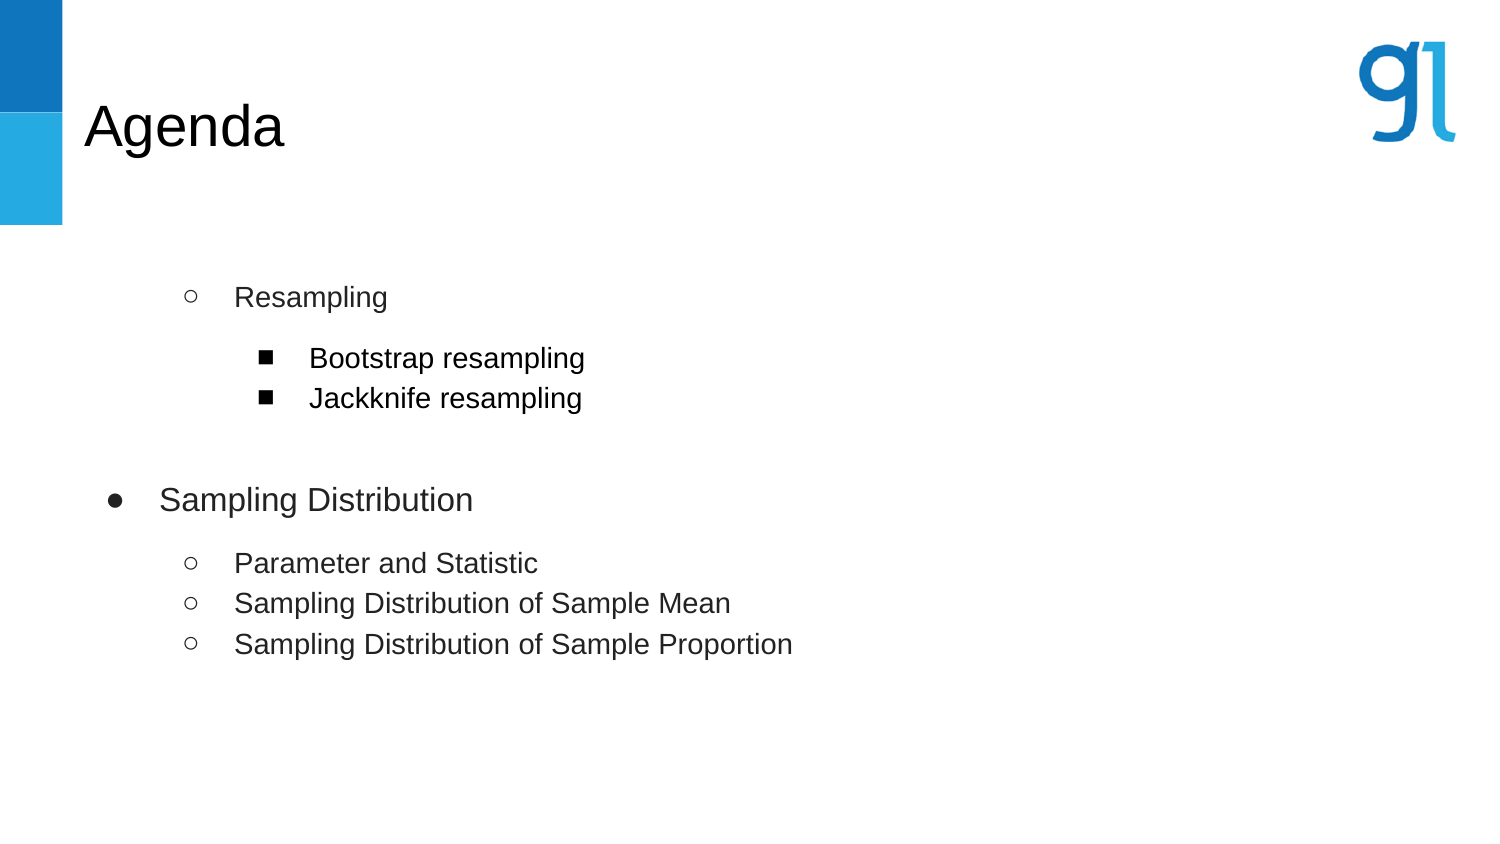

# Agenda
Resampling
Bootstrap resampling
Jackknife resampling

Sampling Distribution
Parameter and Statistic
Sampling Distribution of Sample Mean
Sampling Distribution of Sample Proportion